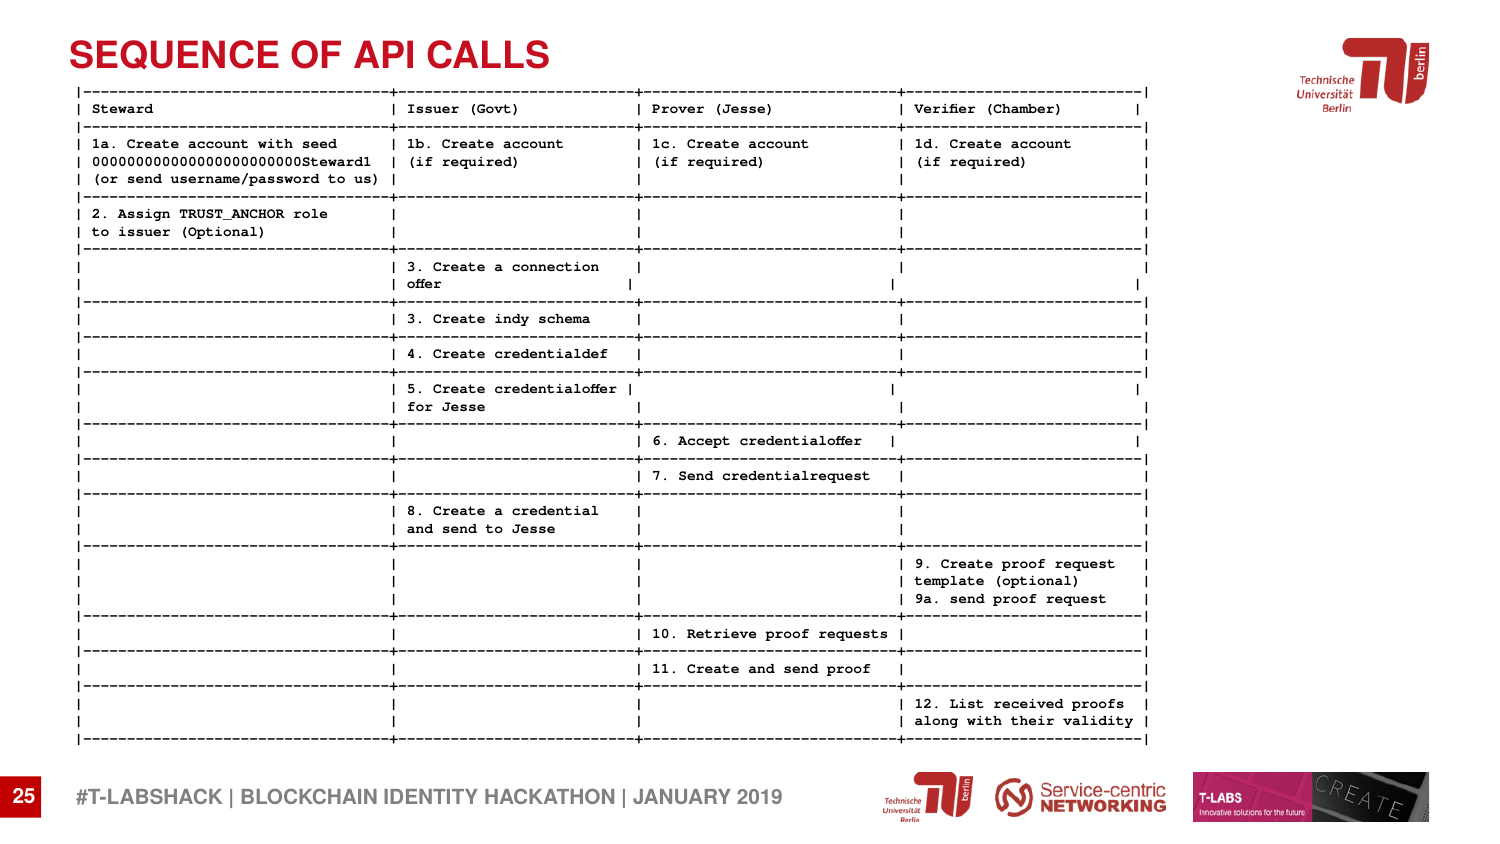

SEQUENCE OF API CALLS

|-----------------------------------+---------------------------+-----------------------------+---------------------------|
| Steward                           | Issuer (Govt)             | Prover (Jesse)              | Verifier (Chamber)        |
|-----------------------------------+---------------------------+-----------------------------+---------------------------|
| 1a. Create account with seed      | 1b. Create account        | 1c. Create account          | 1d. Create account        |
| 000000000000000000000000Steward1  | (if required)             | (if required)               | (if required)             |
| (or send username/password to us) |                           |                             |                           |
|-----------------------------------+---------------------------+-----------------------------+---------------------------|
| 2. Assign TRUST_ANCHOR role       |                           |                             |                           |
| to issuer (Optional)              |                           |                             |                           |
|-----------------------------------+---------------------------+-----------------------------+---------------------------|
|                                   | 3. Create a connection    |                             |                           |
|                                   | offer                     |                             |                           |
|-----------------------------------+---------------------------+-----------------------------+---------------------------|
|                                   | 3. Create indy schema     |                             |                           |
|-----------------------------------+---------------------------+-----------------------------+---------------------------|
|                                   | 4. Create credentialdef   |                             |                           |
|-----------------------------------+---------------------------+-----------------------------+---------------------------|
|                                   | 5. Create credentialoffer |                             |                           |
|                                   | for Jesse                 |                             |                           |
|-----------------------------------+---------------------------+-----------------------------+---------------------------|
|                                   |                           | 6. Accept credentialoffer   |                           |
|-----------------------------------+---------------------------+-----------------------------+---------------------------|
|                                   |                           | 7. Send credentialrequest   |                           |
|-----------------------------------+---------------------------+-----------------------------+---------------------------|
|                                   | 8. Create a credential    |                             |                           |
|                                   | and send to Jesse         |                             |                           |
|-----------------------------------+---------------------------+-----------------------------+---------------------------|
|                                   |                           |                             | 9. Create proof request   |
|                                   |                           |                             | template (optional)       |
|                                   |                           |                             | 9a. send proof request    |
|-----------------------------------+---------------------------+-----------------------------+---------------------------|
|                                   |                           | 10. Retrieve proof requests |                           |
|-----------------------------------+---------------------------+-----------------------------+---------------------------|
|                                   |                           | 11. Create and send proof   |                           |
|-----------------------------------+---------------------------+-----------------------------+---------------------------|
|                                   |                           |                             | 12. List received proofs  |
|                                   |                           |                             | along with their validity |
|-----------------------------------+---------------------------+-----------------------------+---------------------------|